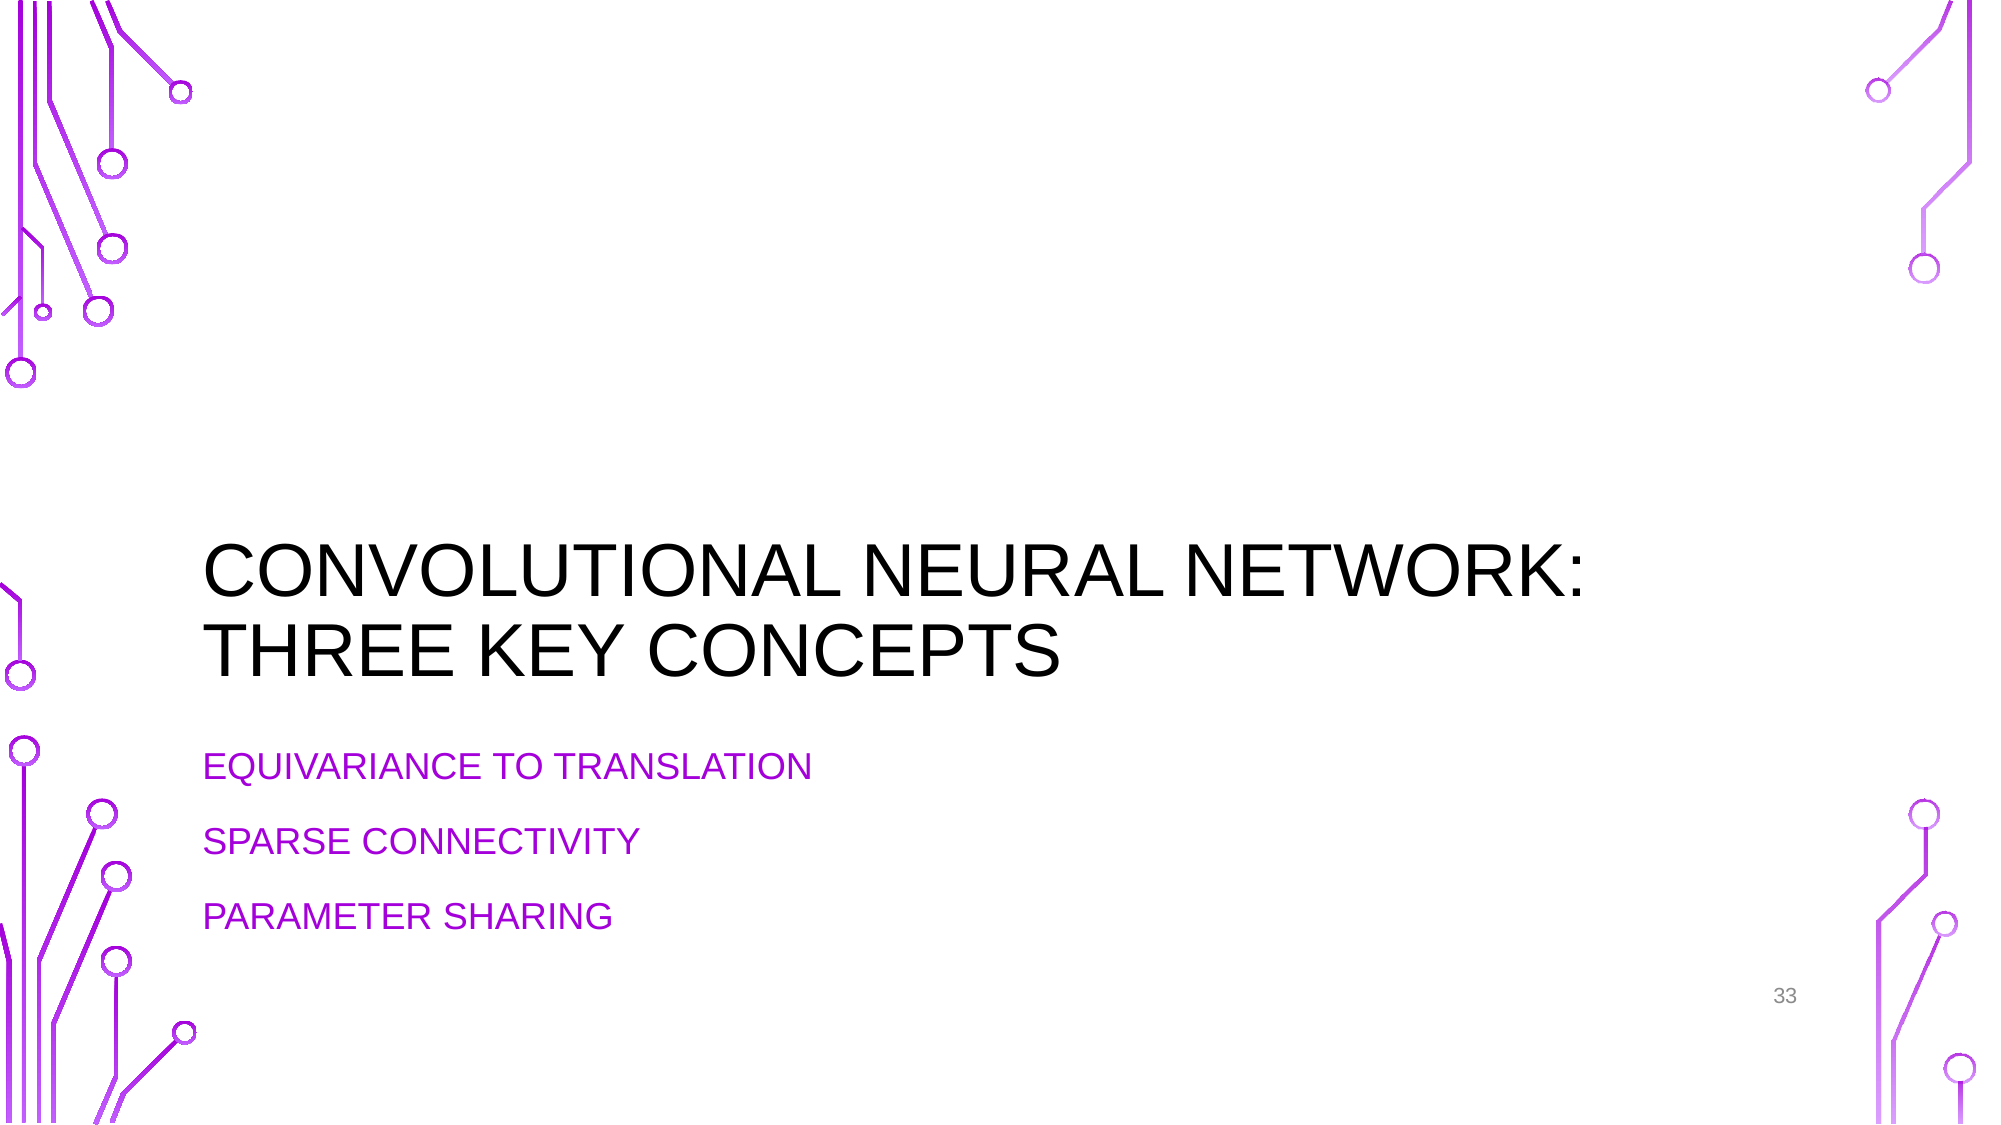

# Convolutional Neural network: three Key concepts
equivariance to translation
sparse Connectivity
parameter sharing
33